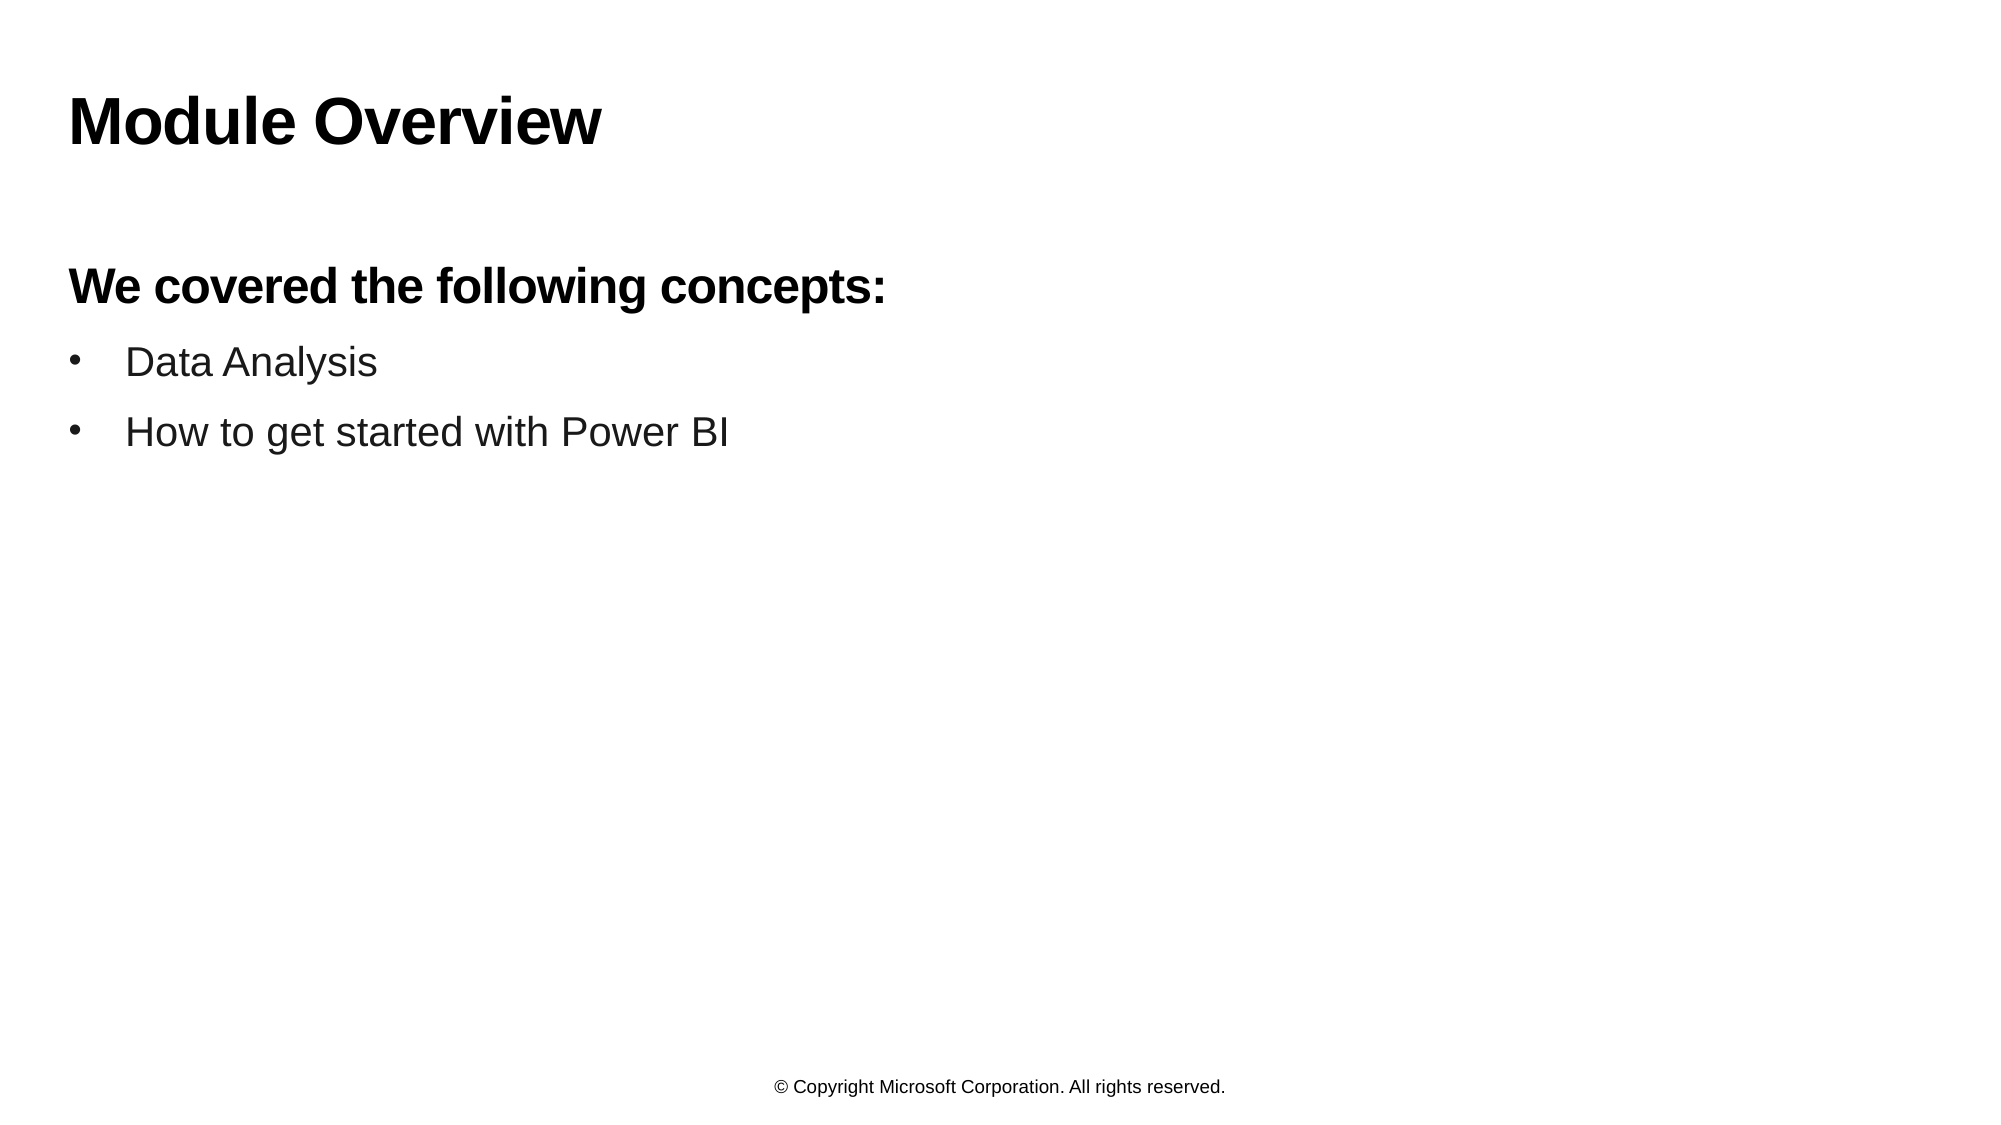

# Module Overview
We covered the following concepts:
Data Analysis
How to get started with Power BI